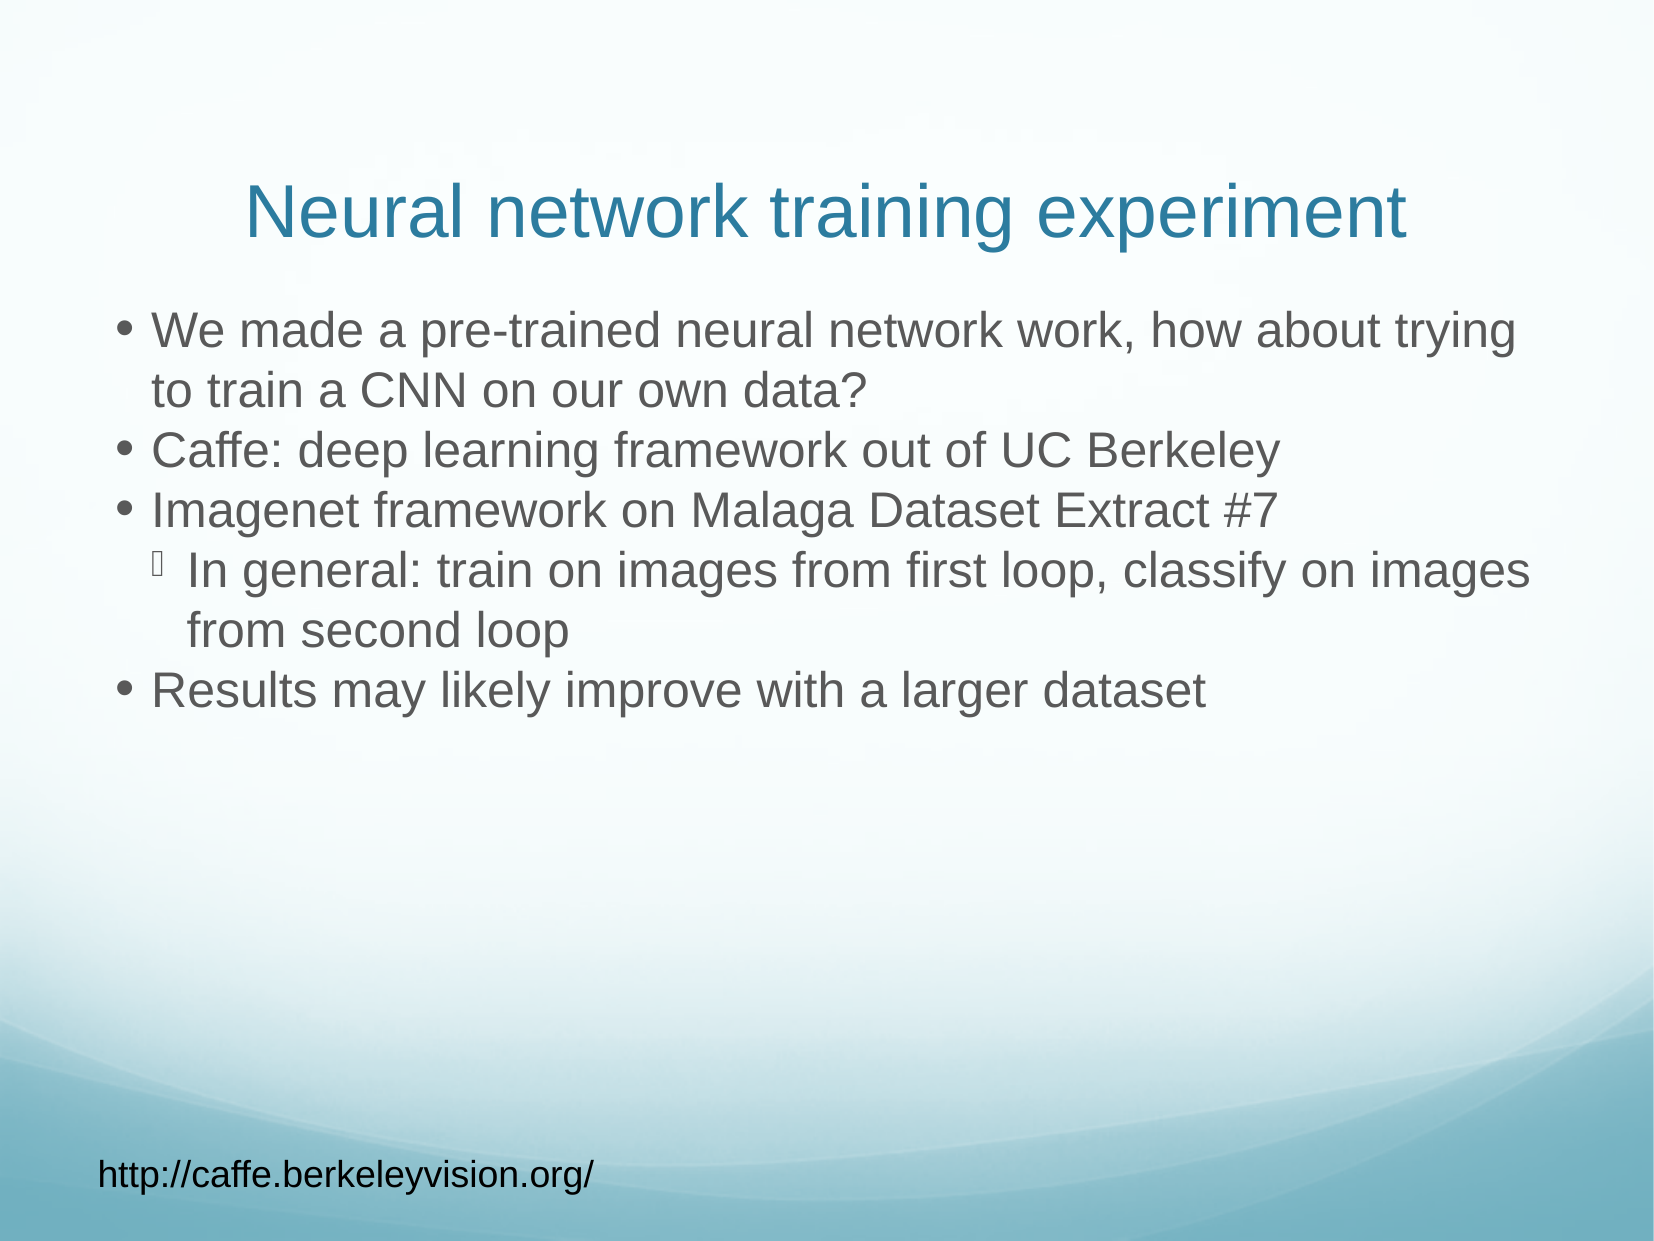

Neural network training experiment
We made a pre-trained neural network work, how about trying to train a CNN on our own data?
Caffe: deep learning framework out of UC Berkeley
Imagenet framework on Malaga Dataset Extract #7
In general: train on images from first loop, classify on images from second loop
Results may likely improve with a larger dataset

http://caffe.berkeleyvision.org/